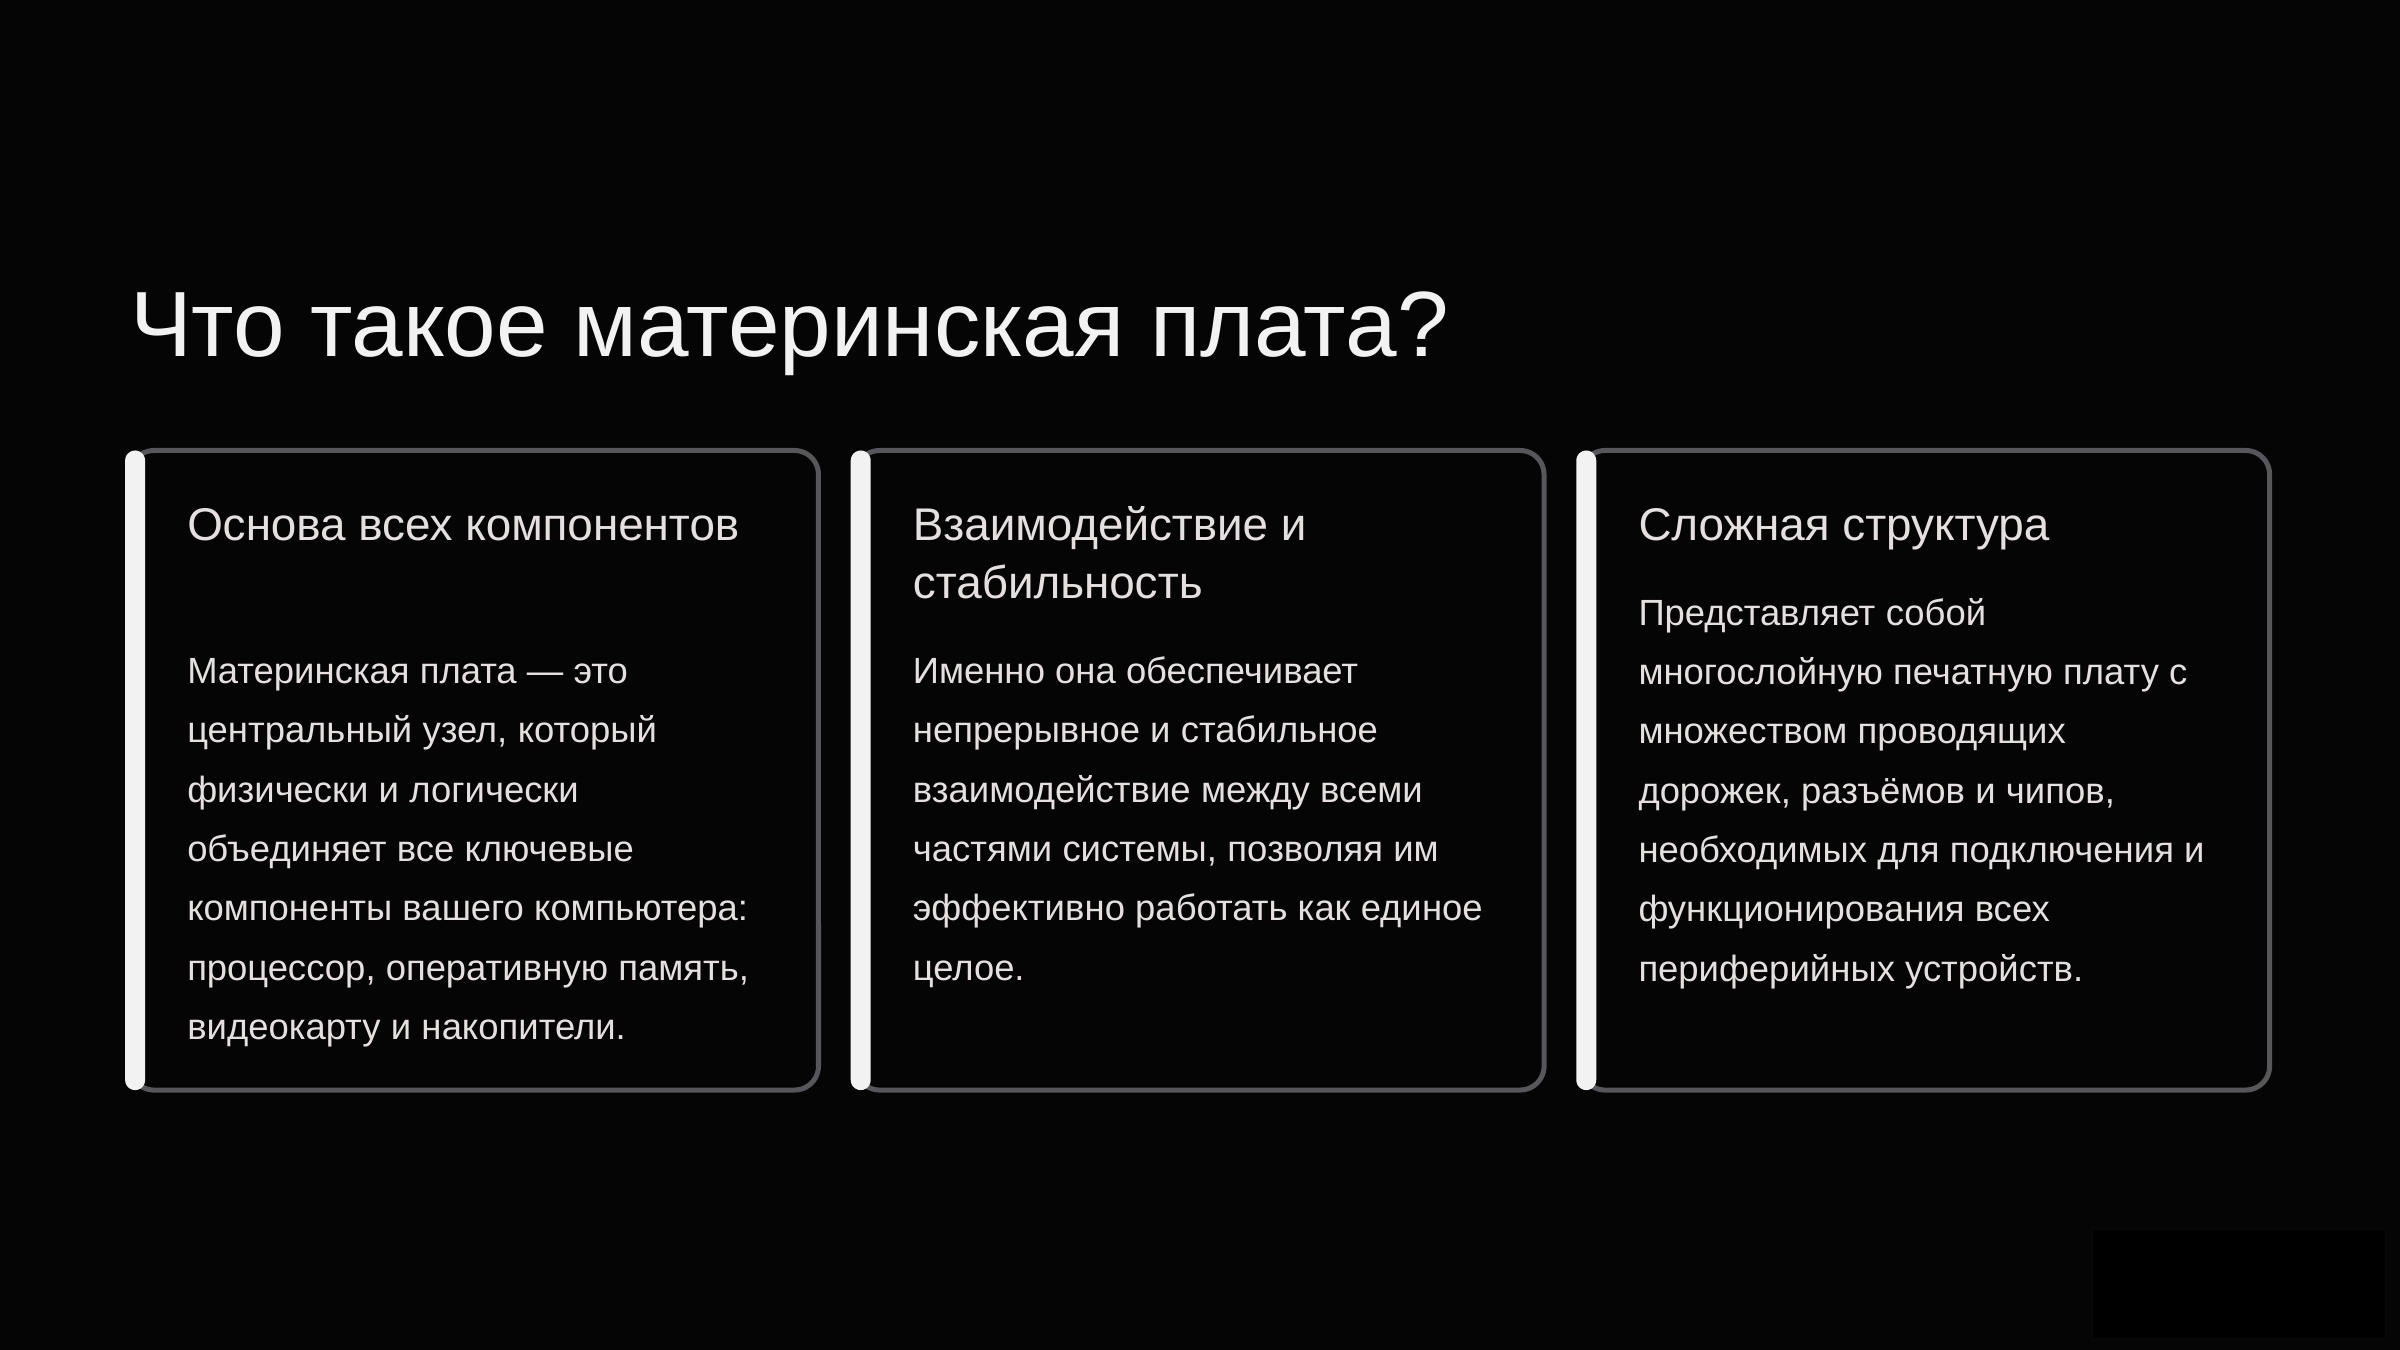

Что такое материнская плата?

Основа всех компонентов
Взаимодействие и стабильность
Сложная структура
Представляет собой многослойную печатную плату с множеством проводящих дорожек, разъёмов и чипов, необходимых для подключения и функционирования всех периферийных устройств.
Материнская плата — это центральный узел, который физически и логически объединяет все ключевые компоненты вашего компьютера: процессор, оперативную память, видеокарту и накопители.
Именно она обеспечивает непрерывное и стабильное взаимодействие между всеми частями системы, позволяя им эффективно работать как единое целое.